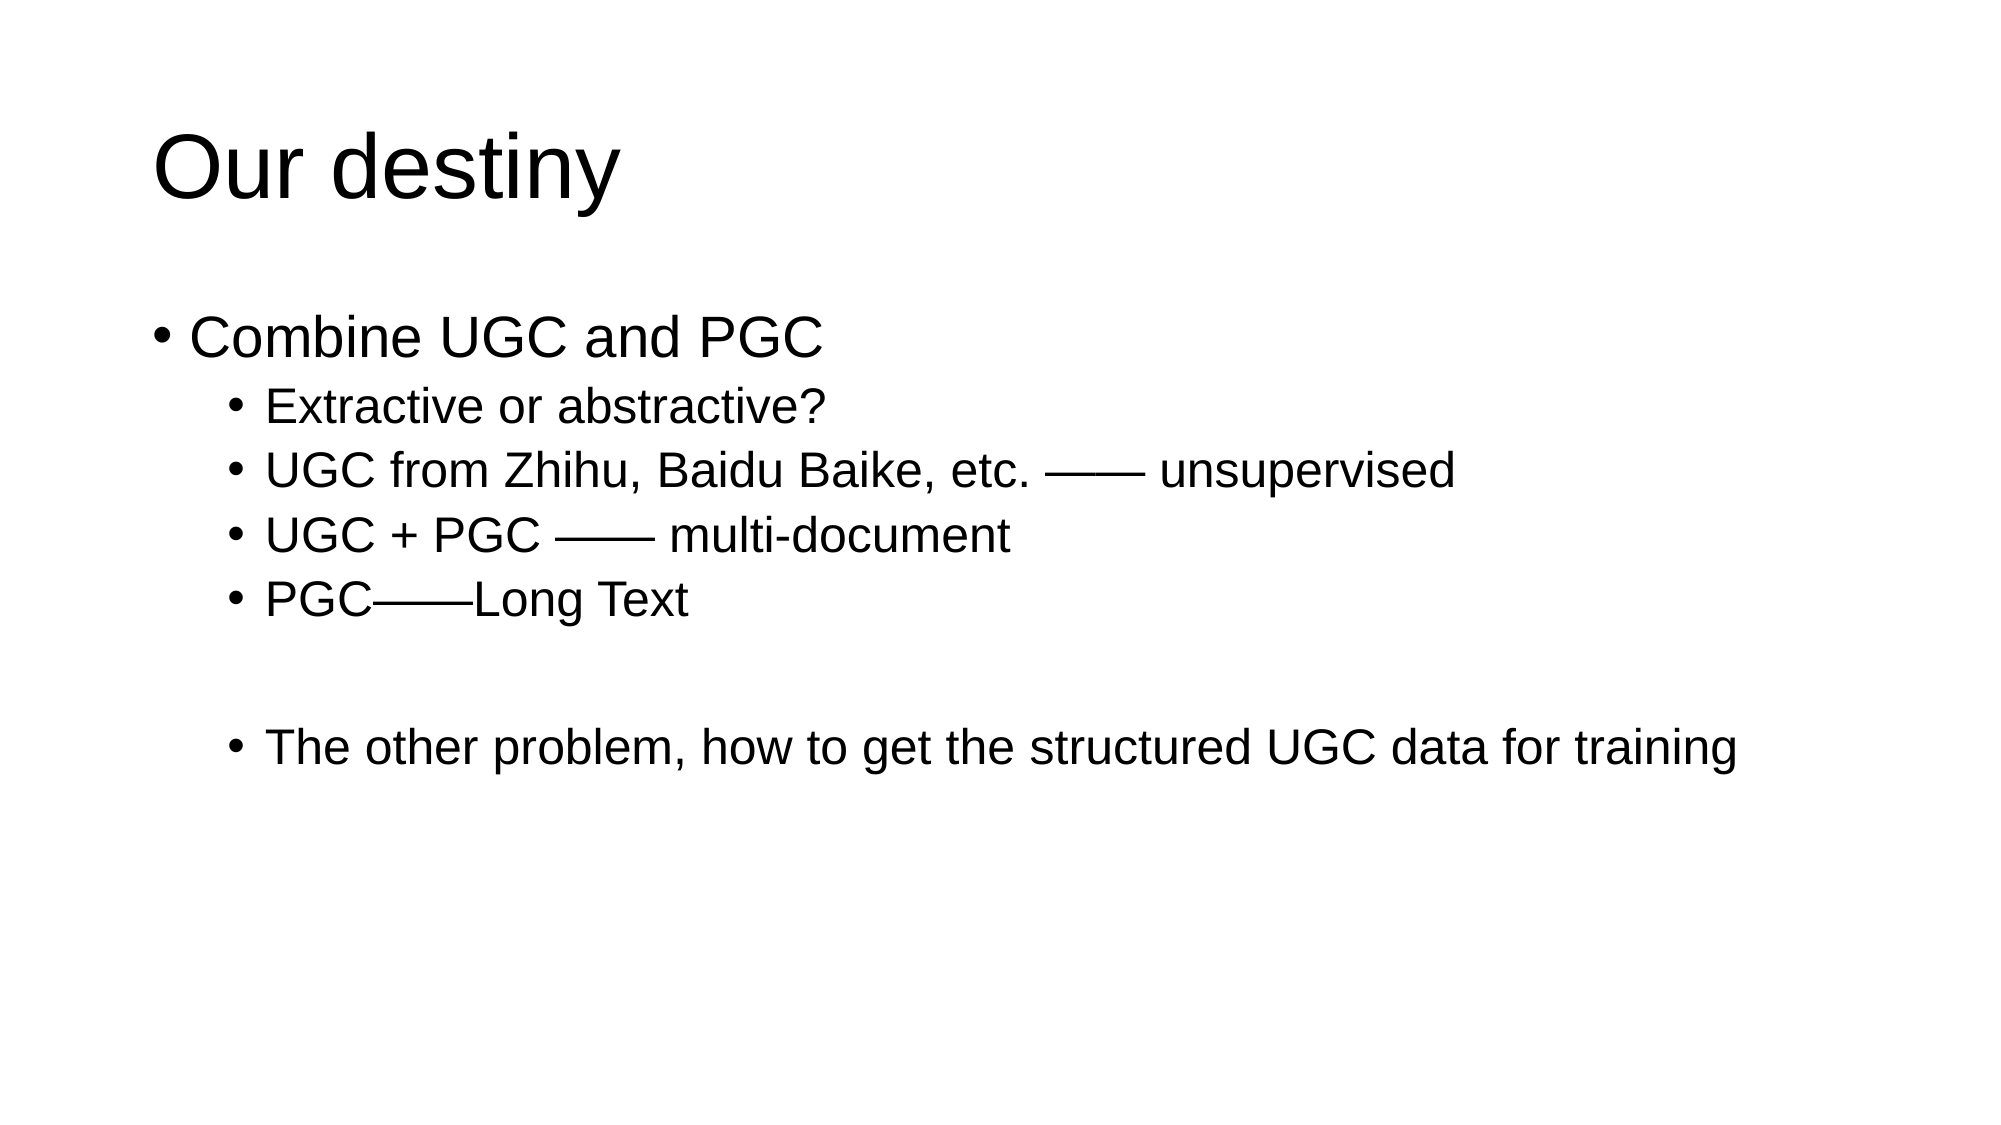

# Our destiny
Combine UGC and PGC
Extractive or abstractive?
UGC from Zhihu, Baidu Baike, etc. —— unsupervised
UGC + PGC —— multi-document
PGC——Long Text

The other problem, how to get the structured UGC data for training